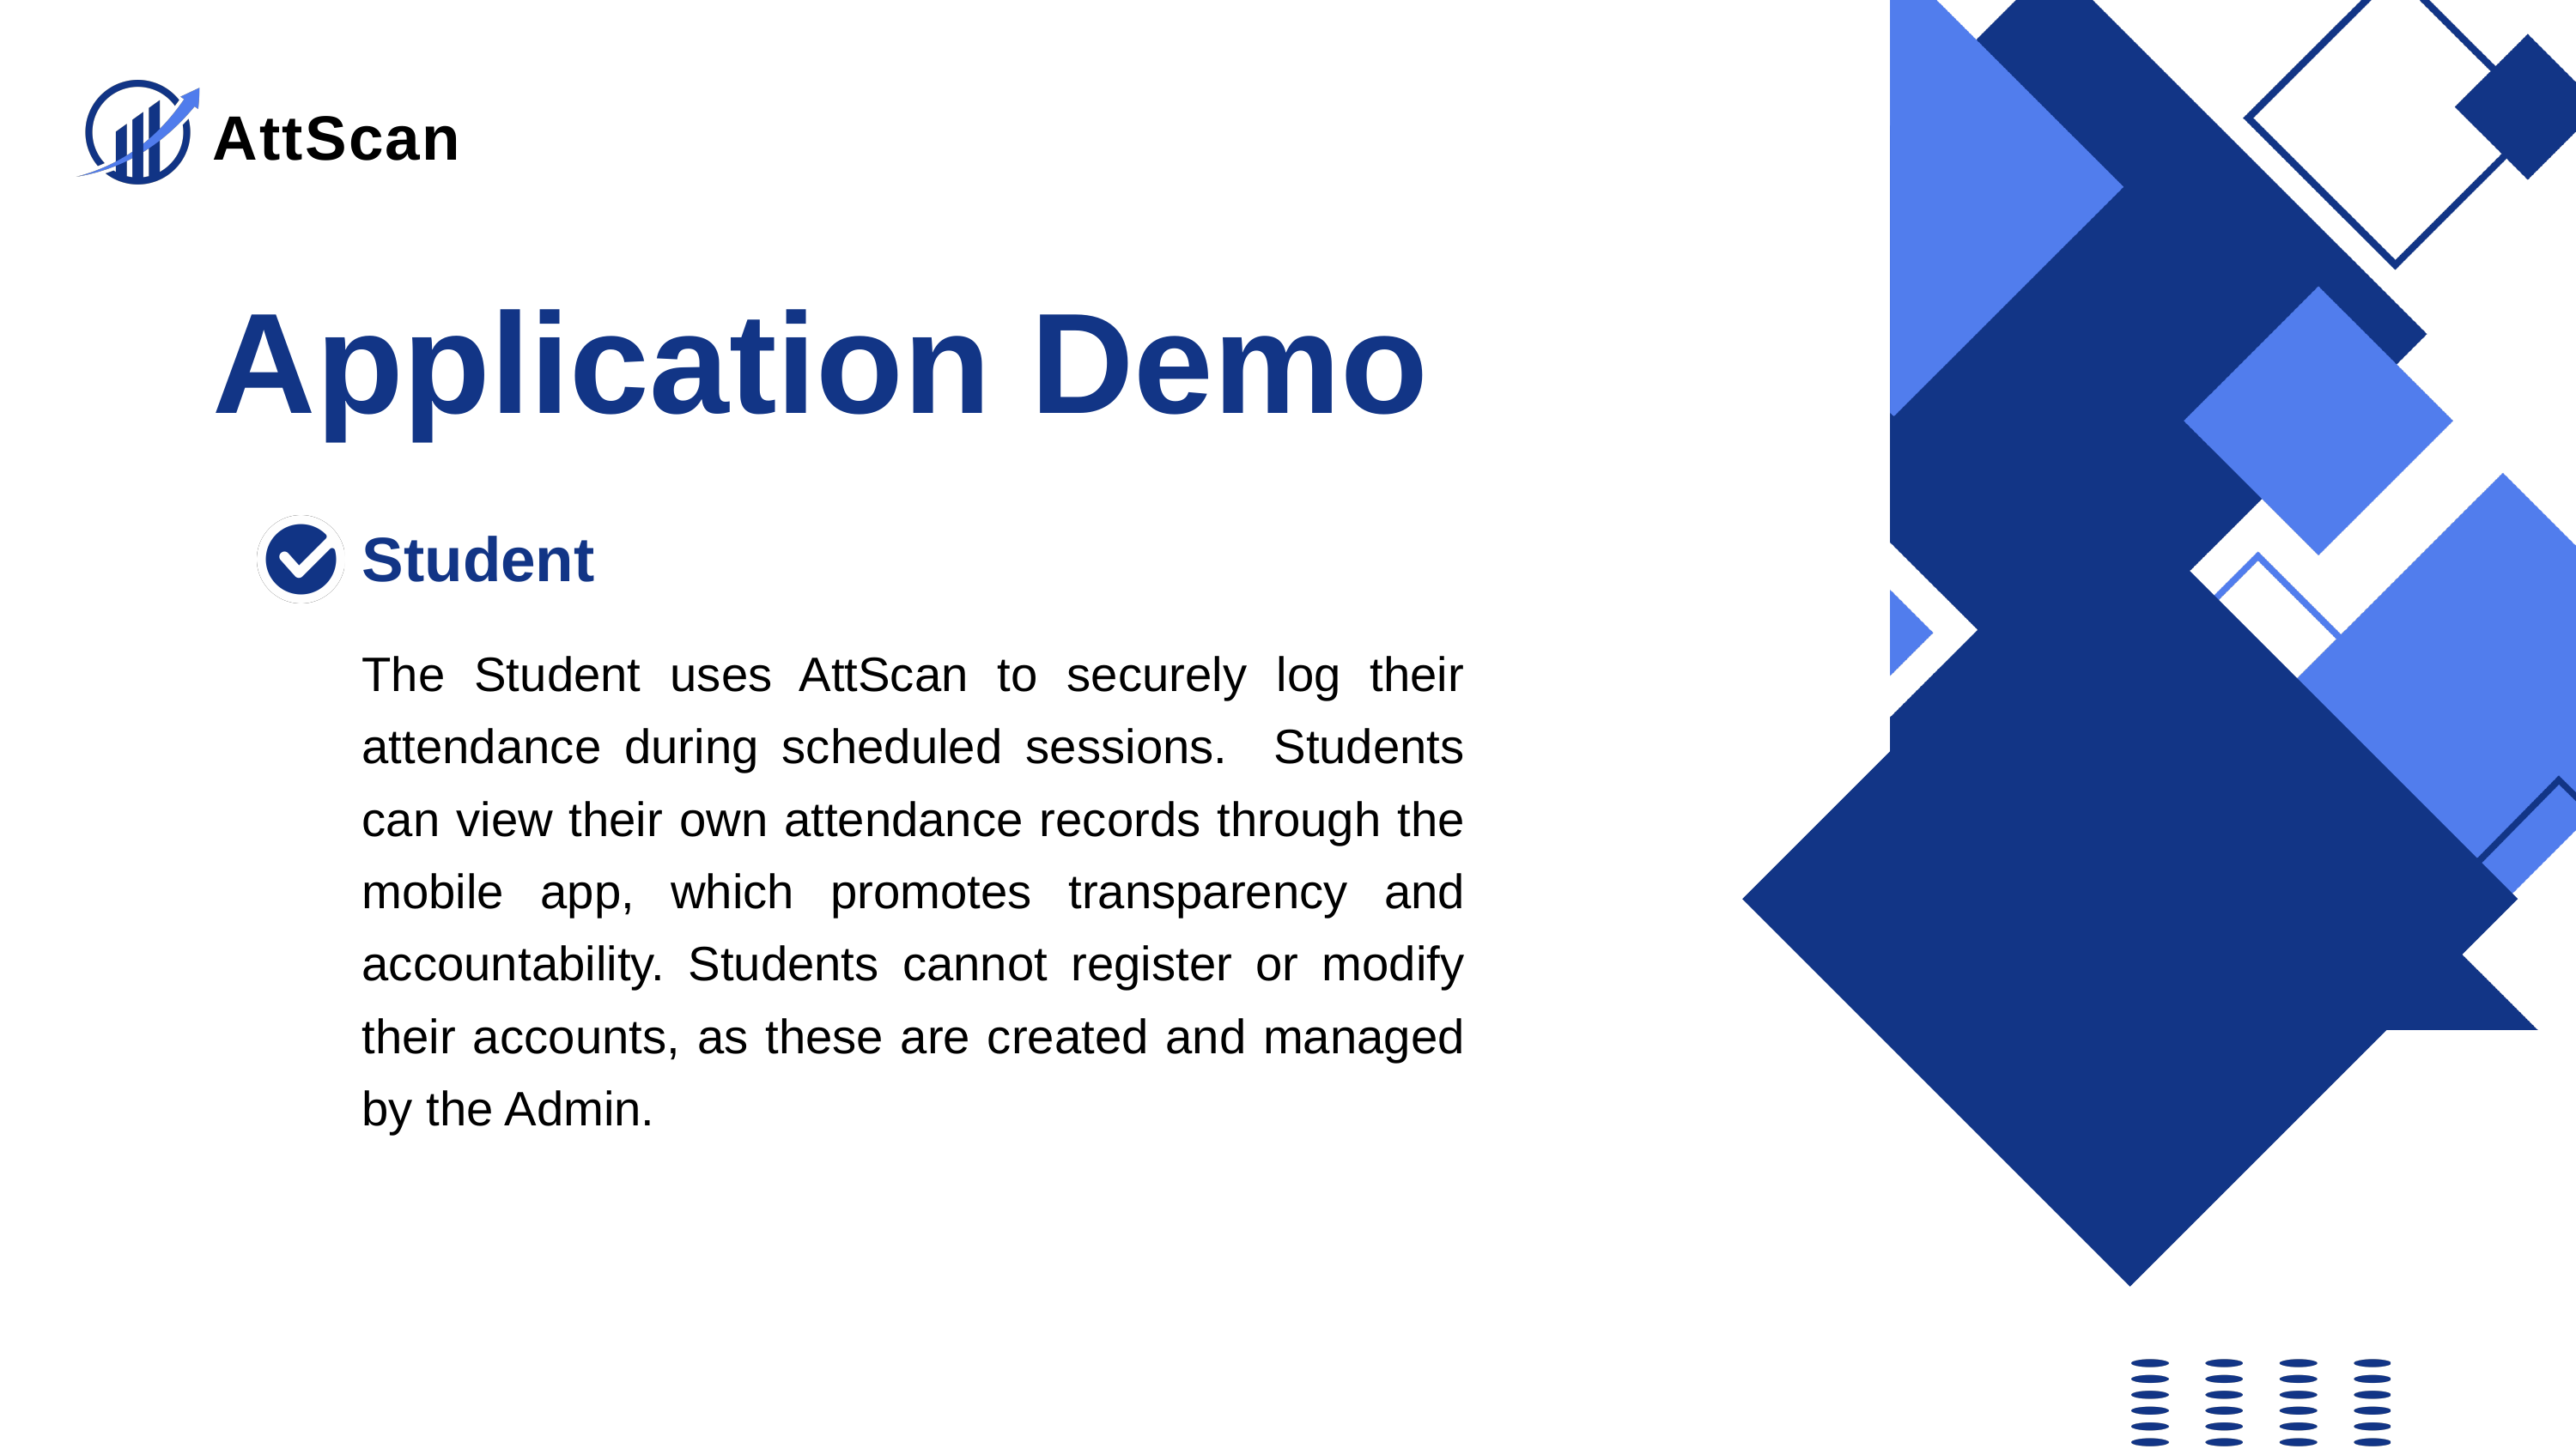

AttScan
Application Demo

Student

The Student uses AttScan to securely log their attendance during scheduled sessions.  Students can view their own attendance records through the mobile app, which promotes transparency and accountability. Students cannot register or modify their accounts, as these are created and managed by the Admin.